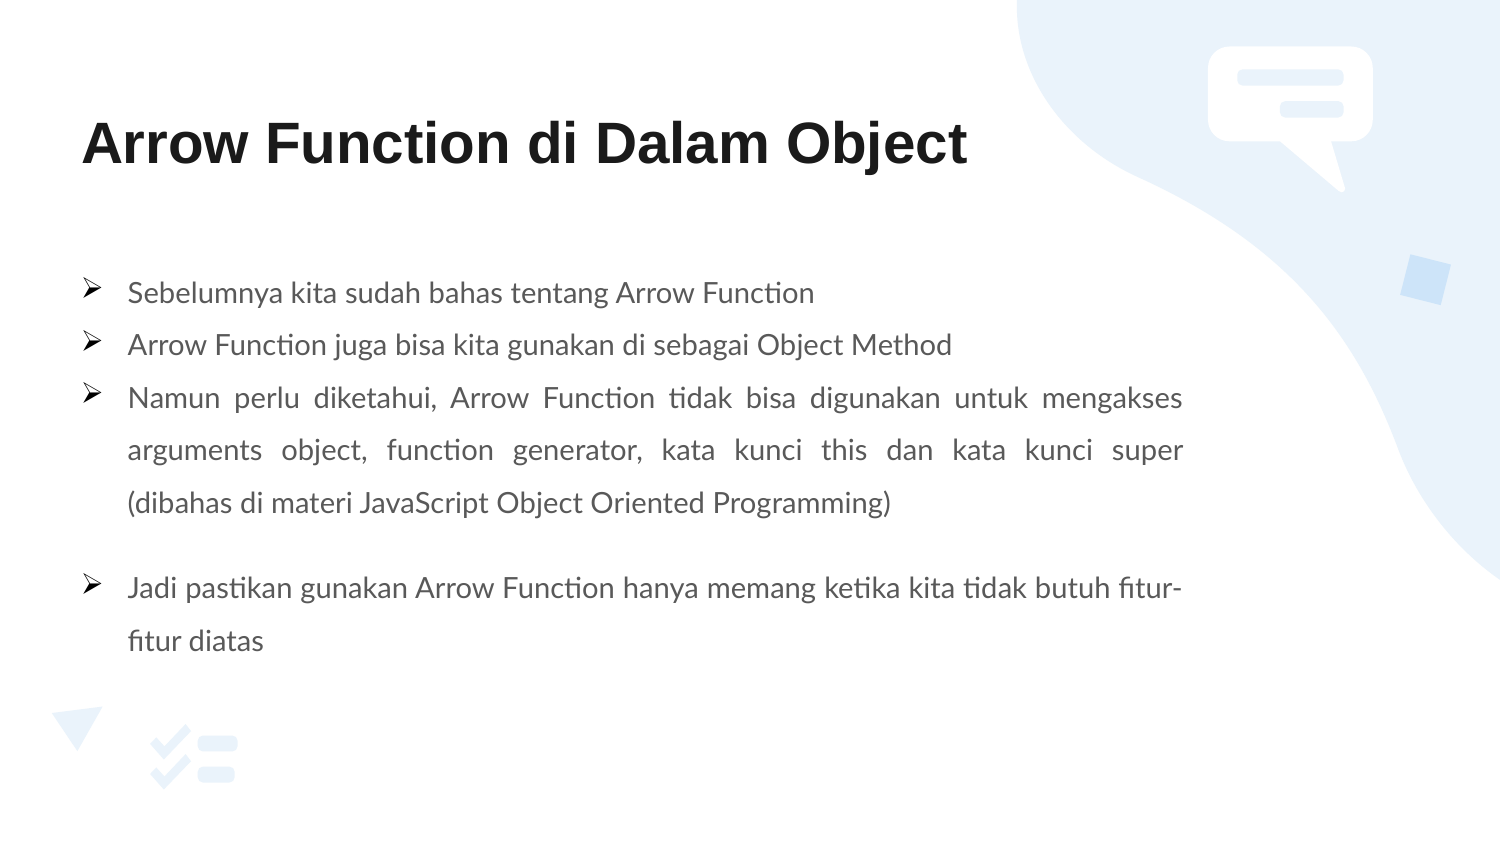

# Arrow Function di Dalam Object
Sebelumnya kita sudah bahas tentang Arrow Function
Arrow Function juga bisa kita gunakan di sebagai Object Method
Namun perlu diketahui, Arrow Function tidak bisa digunakan untuk mengakses arguments object, function generator, kata kunci this dan kata kunci super (dibahas di materi JavaScript Object Oriented Programming)
Jadi pastikan gunakan Arrow Function hanya memang ketika kita tidak butuh fitur-fitur diatas